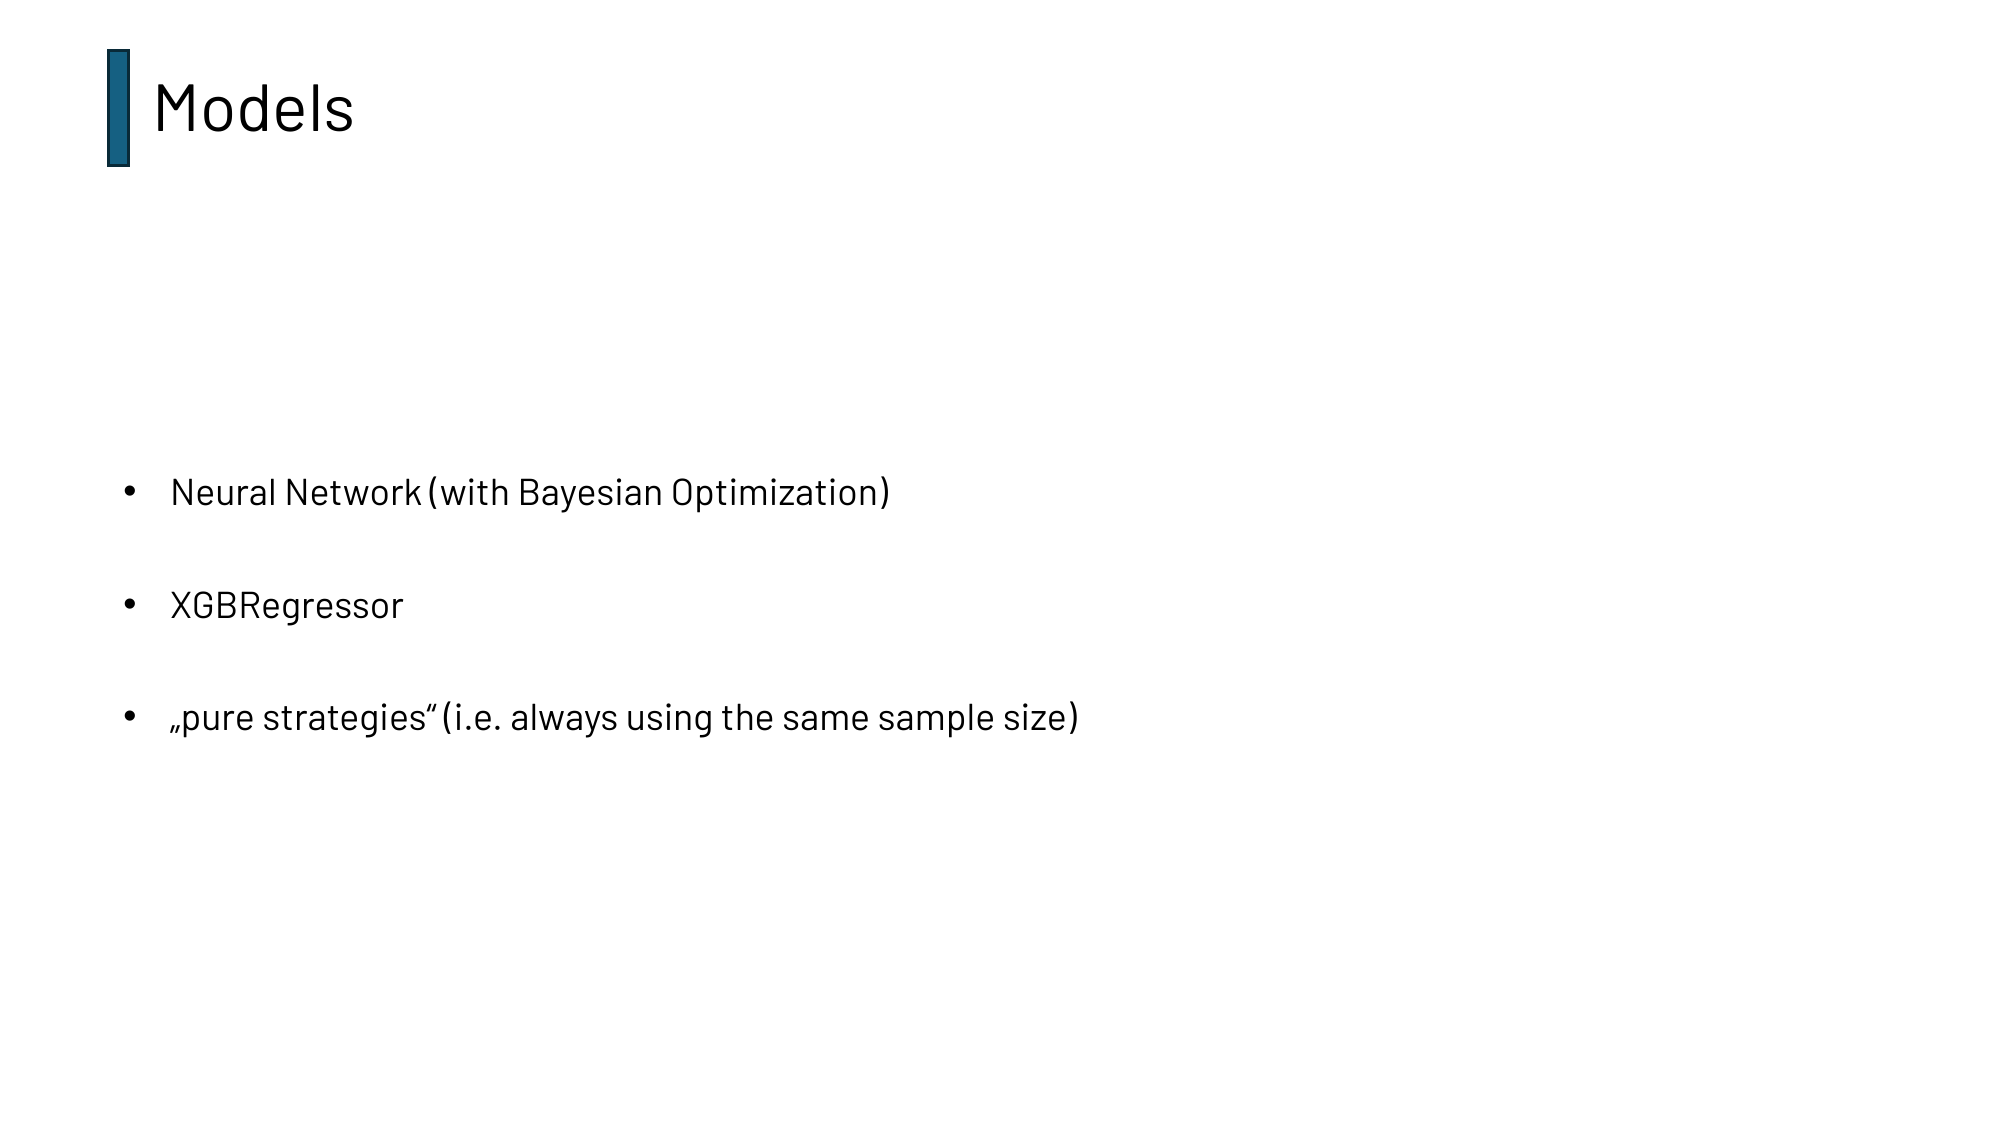

Models

Neural Network (with Bayesian Optimization)
XGBRegressor
„pure strategies“ (i.e. always using the same sample size)